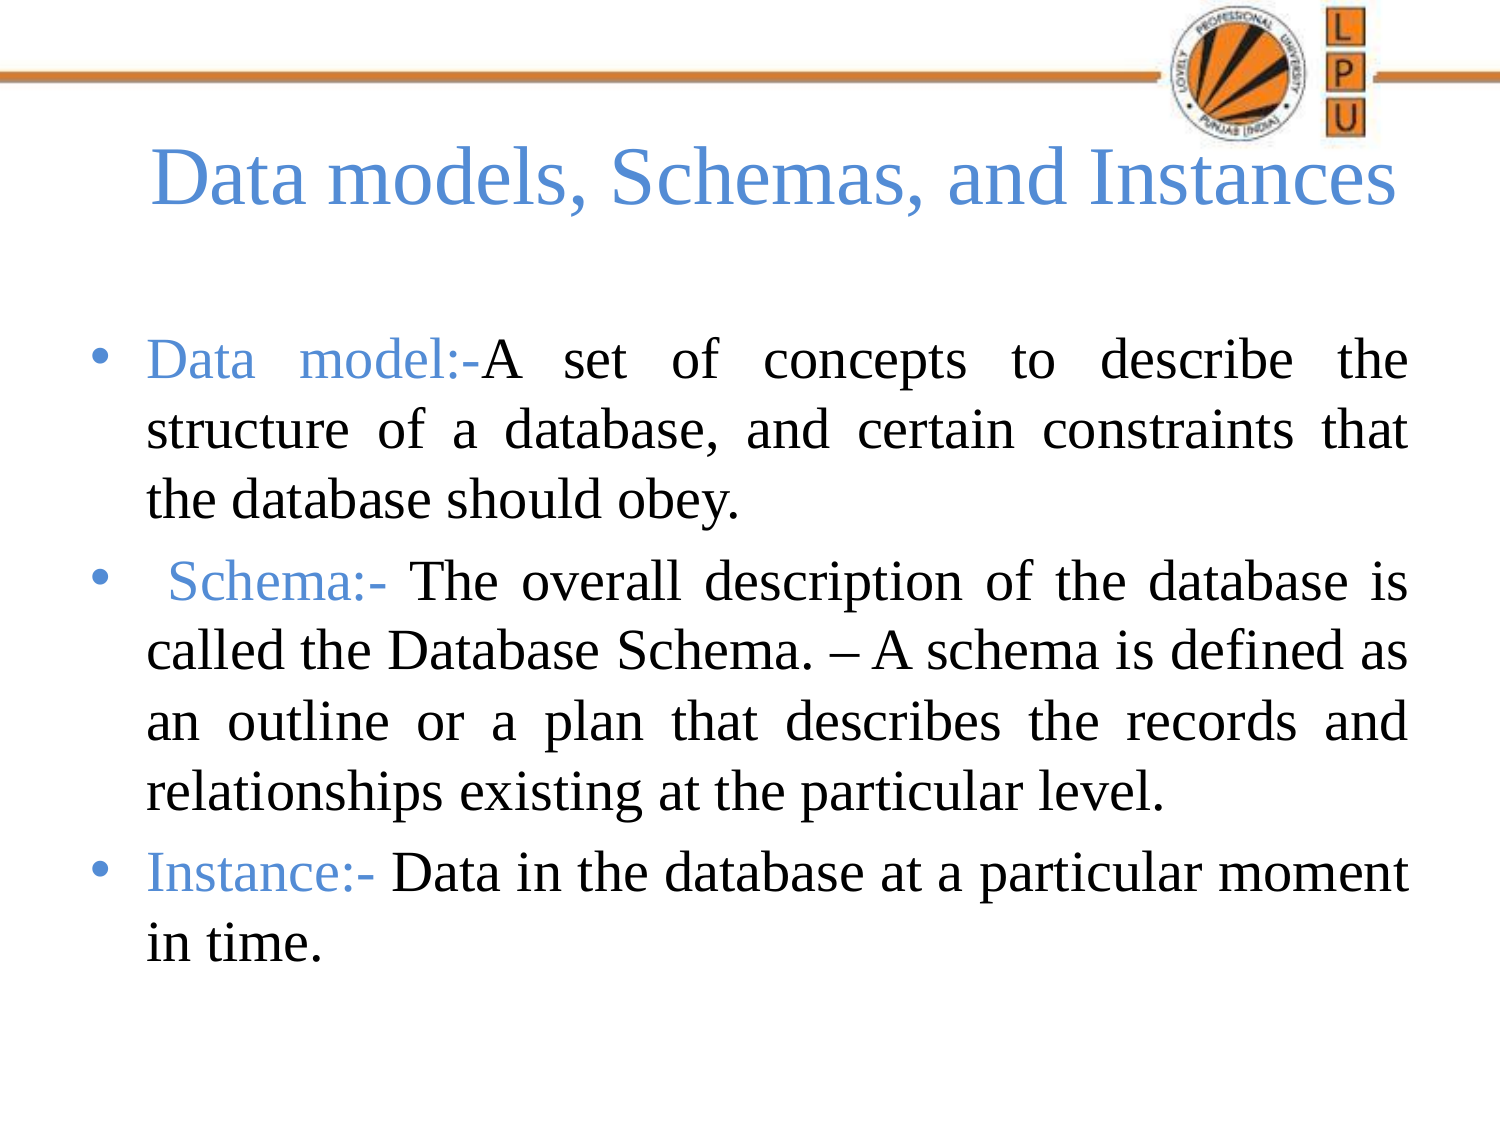

# Data models, Schemas, and Instances
Data model:-A set of concepts to describe the structure of a database, and certain constraints that the database should obey.
 Schema:- The overall description of the database is called the Database Schema. – A schema is defined as an outline or a plan that describes the records and relationships existing at the particular level.
Instance:- Data in the database at a particular moment in time.